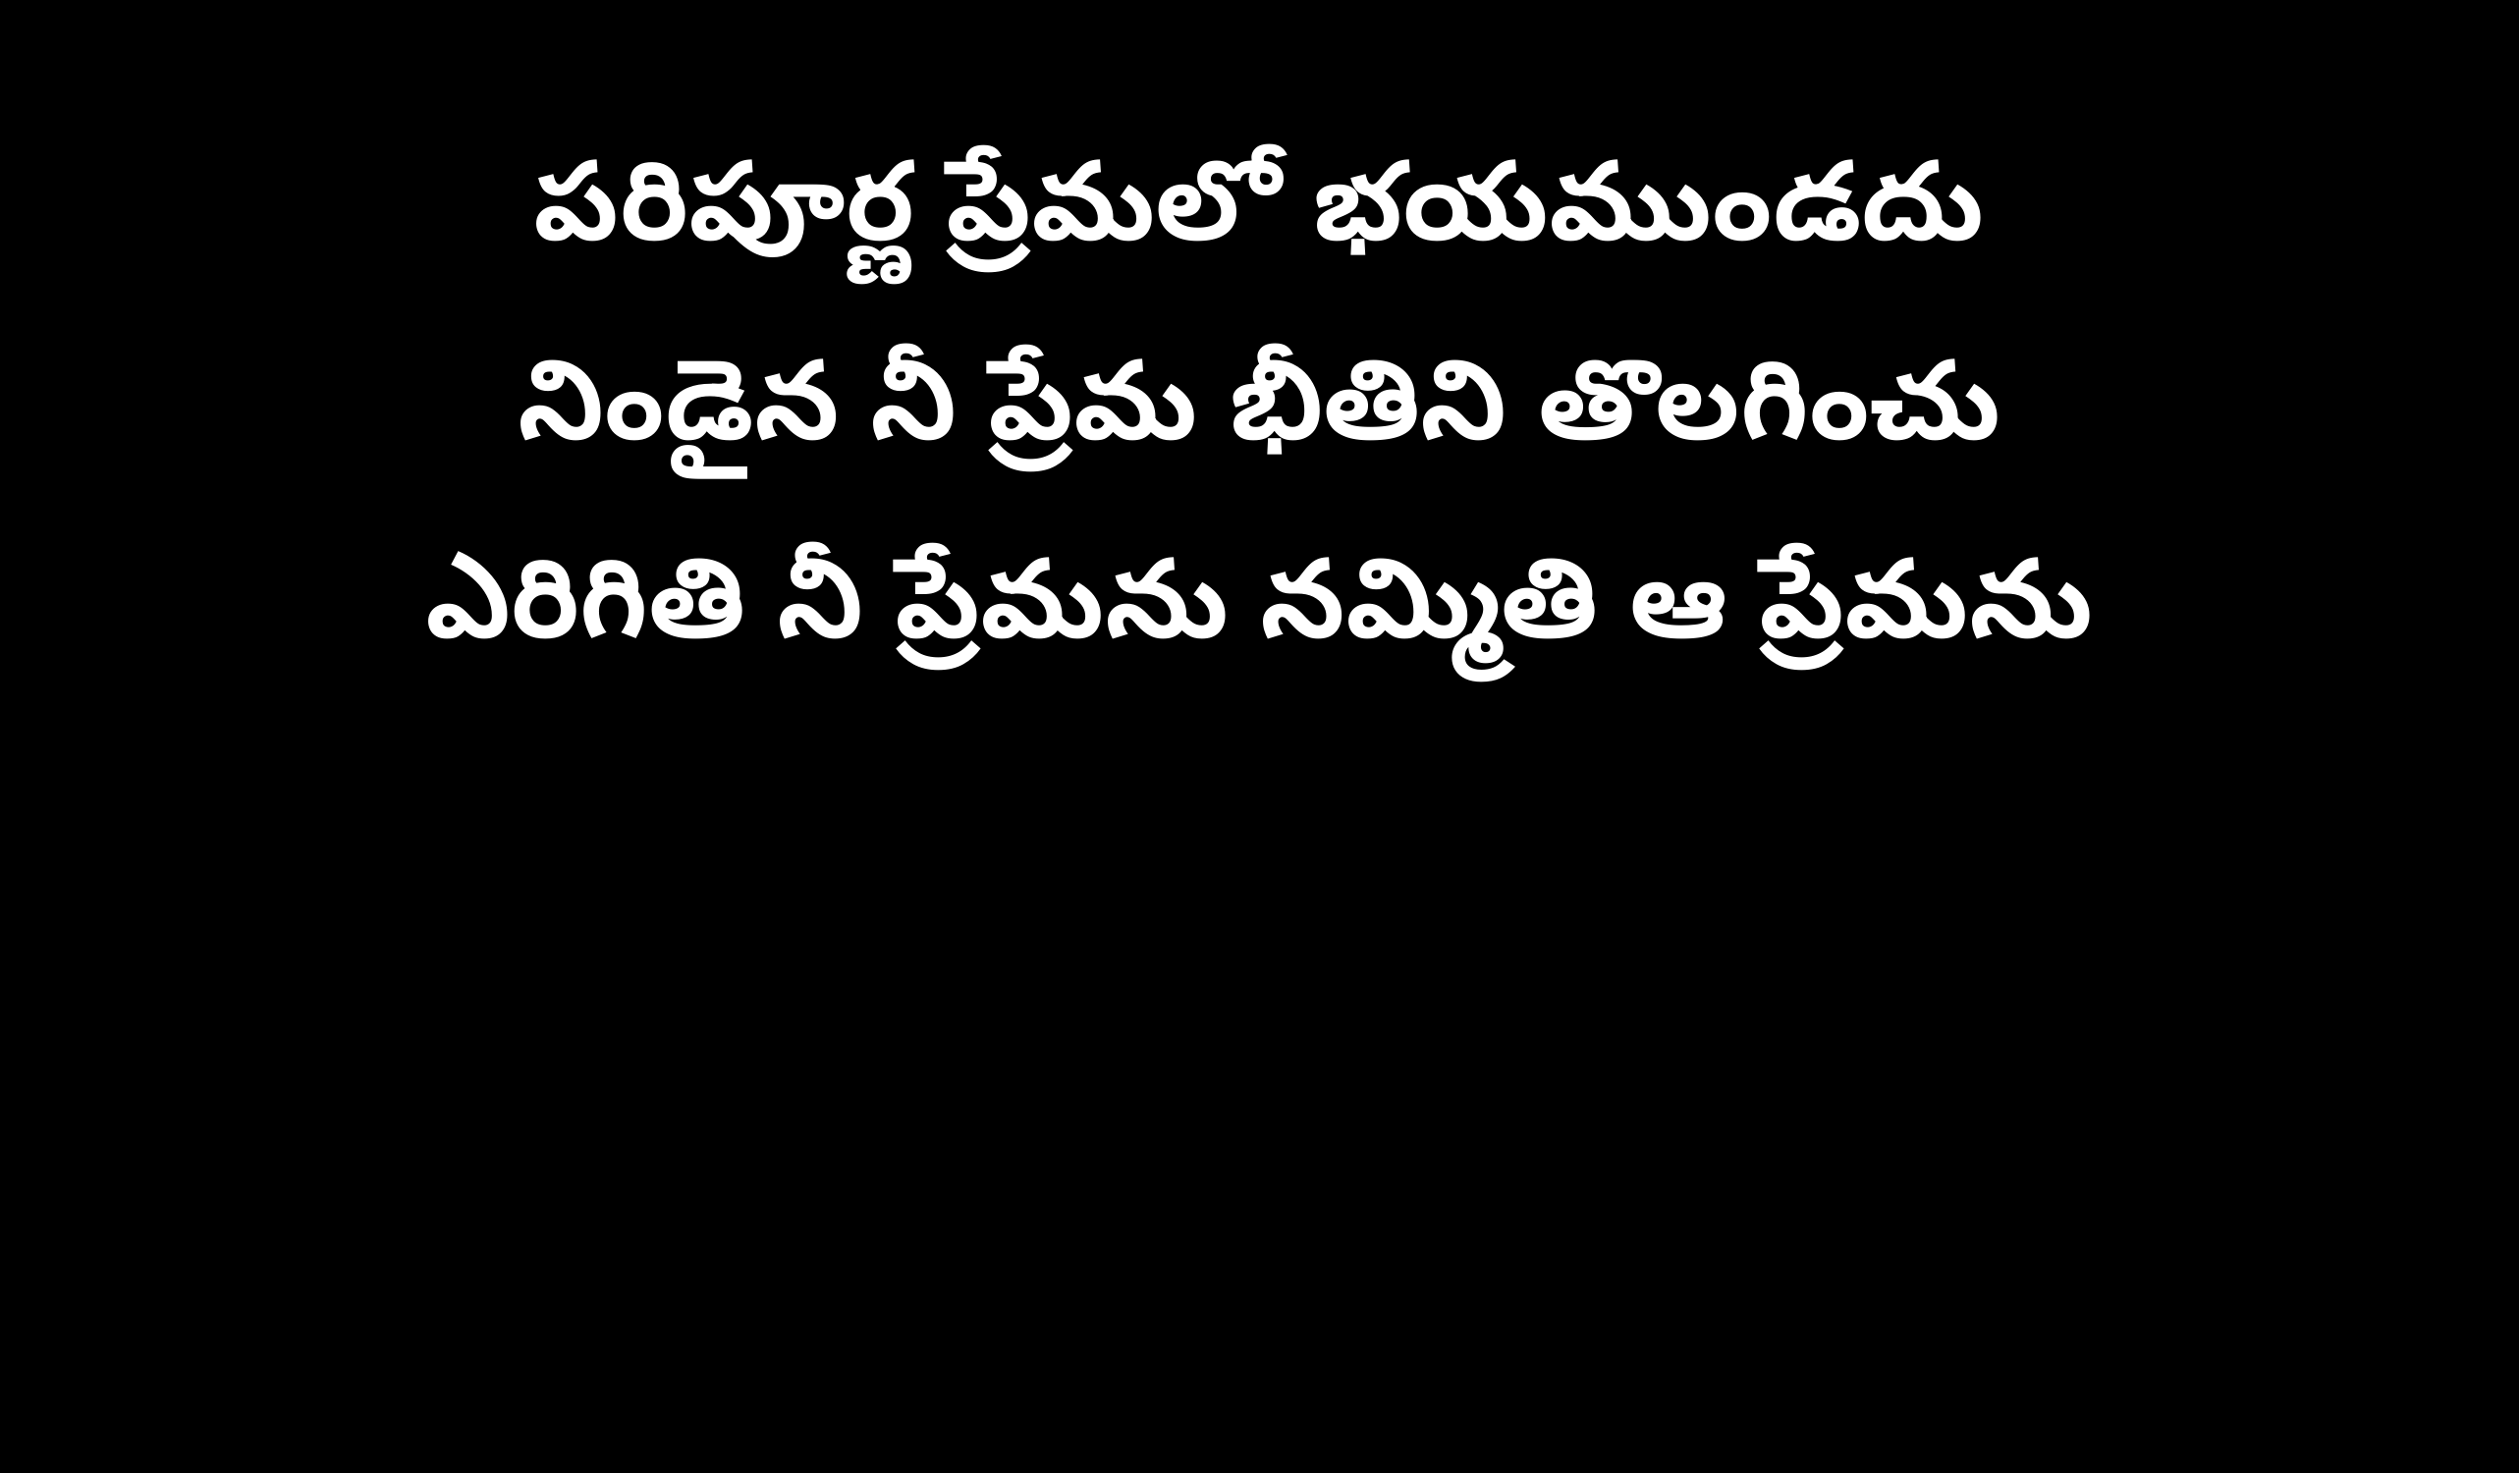

పరిపూర్ణ ప్రేమలో భయముండదు
నిండైన నీ ప్రేమ భీతిని తొలగించు
ఎరిగితి నీ ప్రేమను నమ్మితి ఆ ప్రేమను